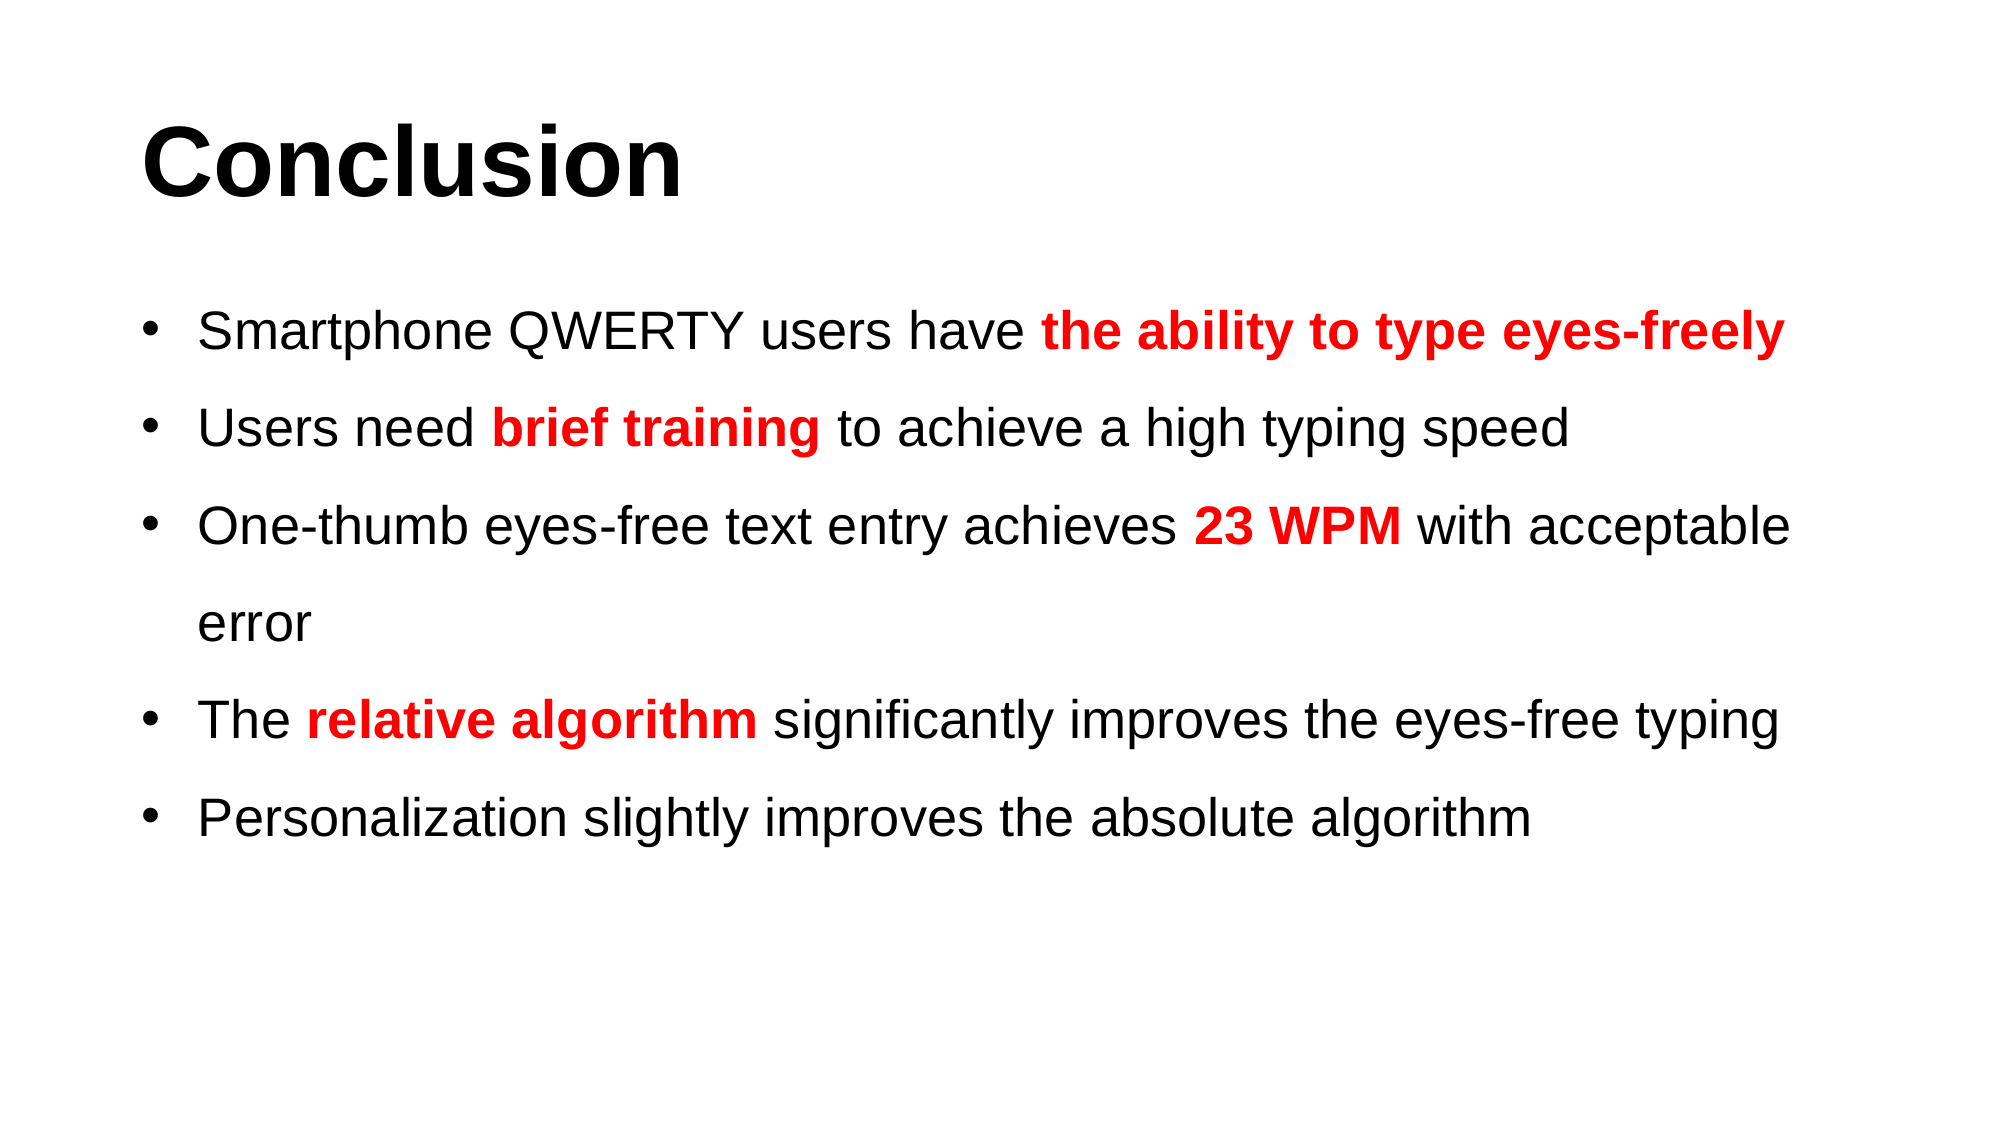

Conclusion
Smartphone QWERTY users have the ability to type eyes-freely
Users need brief training to achieve a high typing speed
One-thumb eyes-free text entry achieves 23 WPM with acceptable error
The relative algorithm significantly improves the eyes-free typing
Personalization slightly improves the absolute algorithm